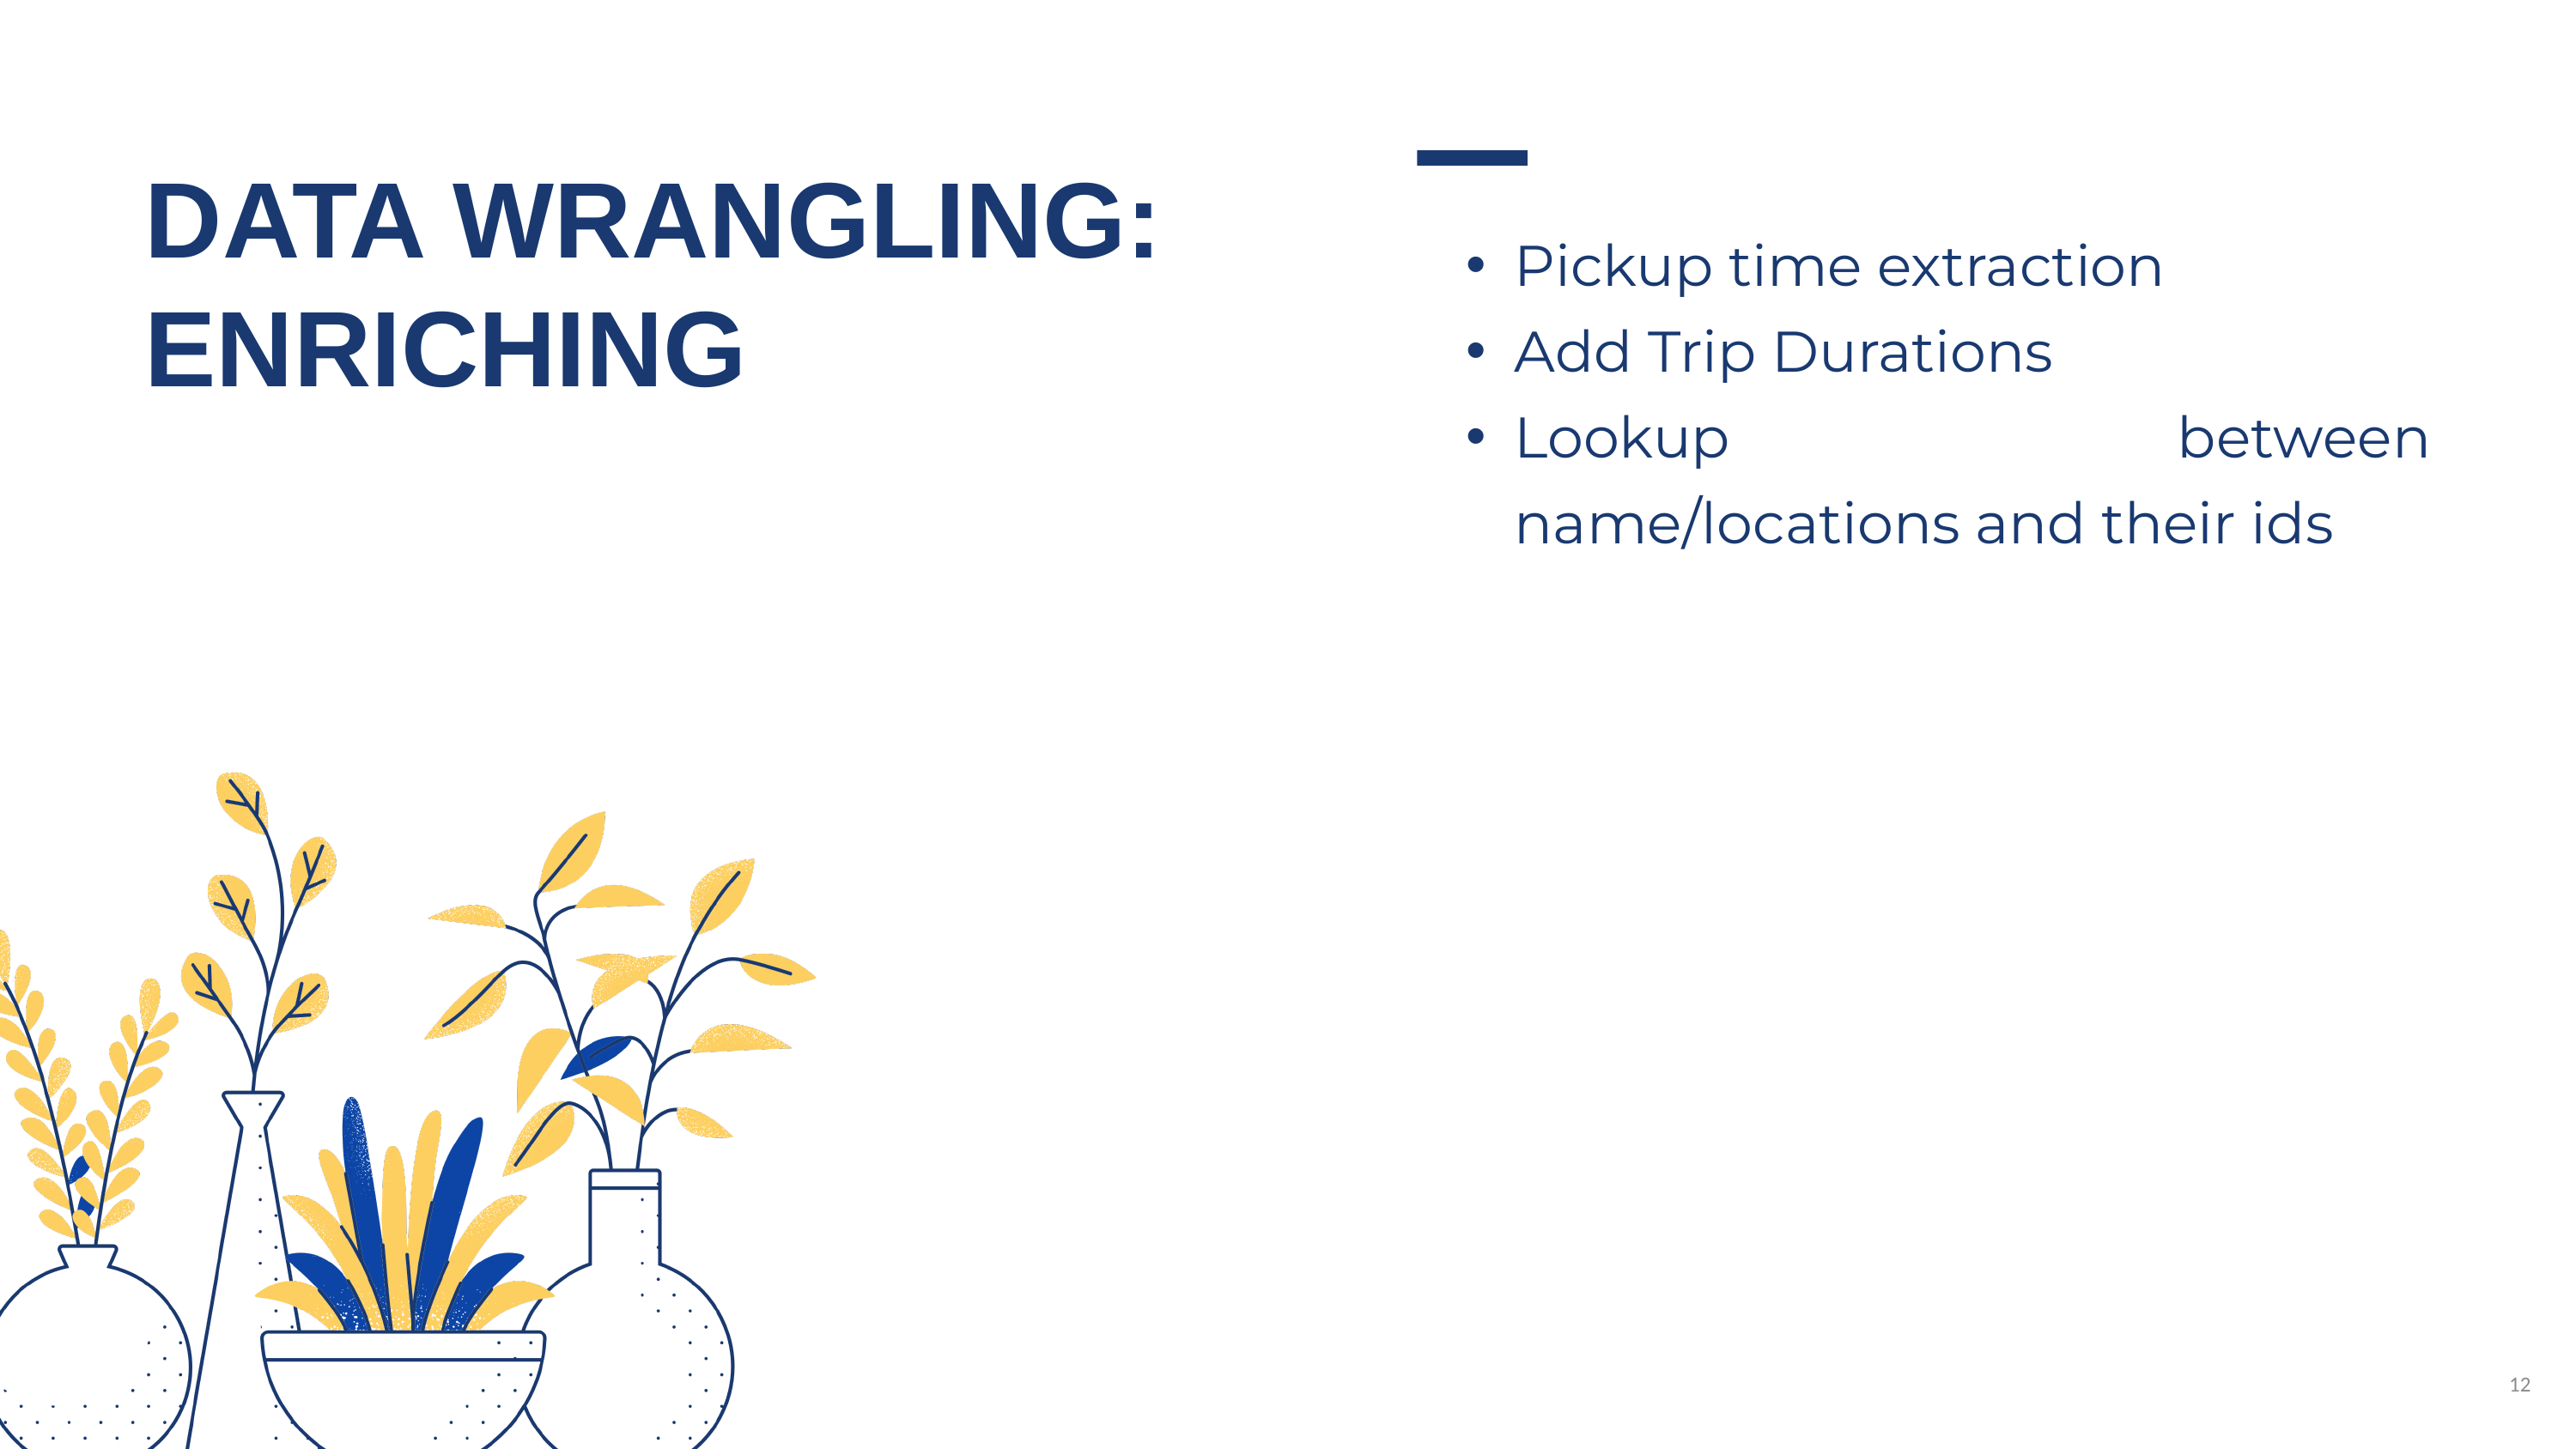

DATA WRANGLING: ENRICHING

Pickup time extraction
Add Trip Durations
Lookup between name/locations and their ids

12